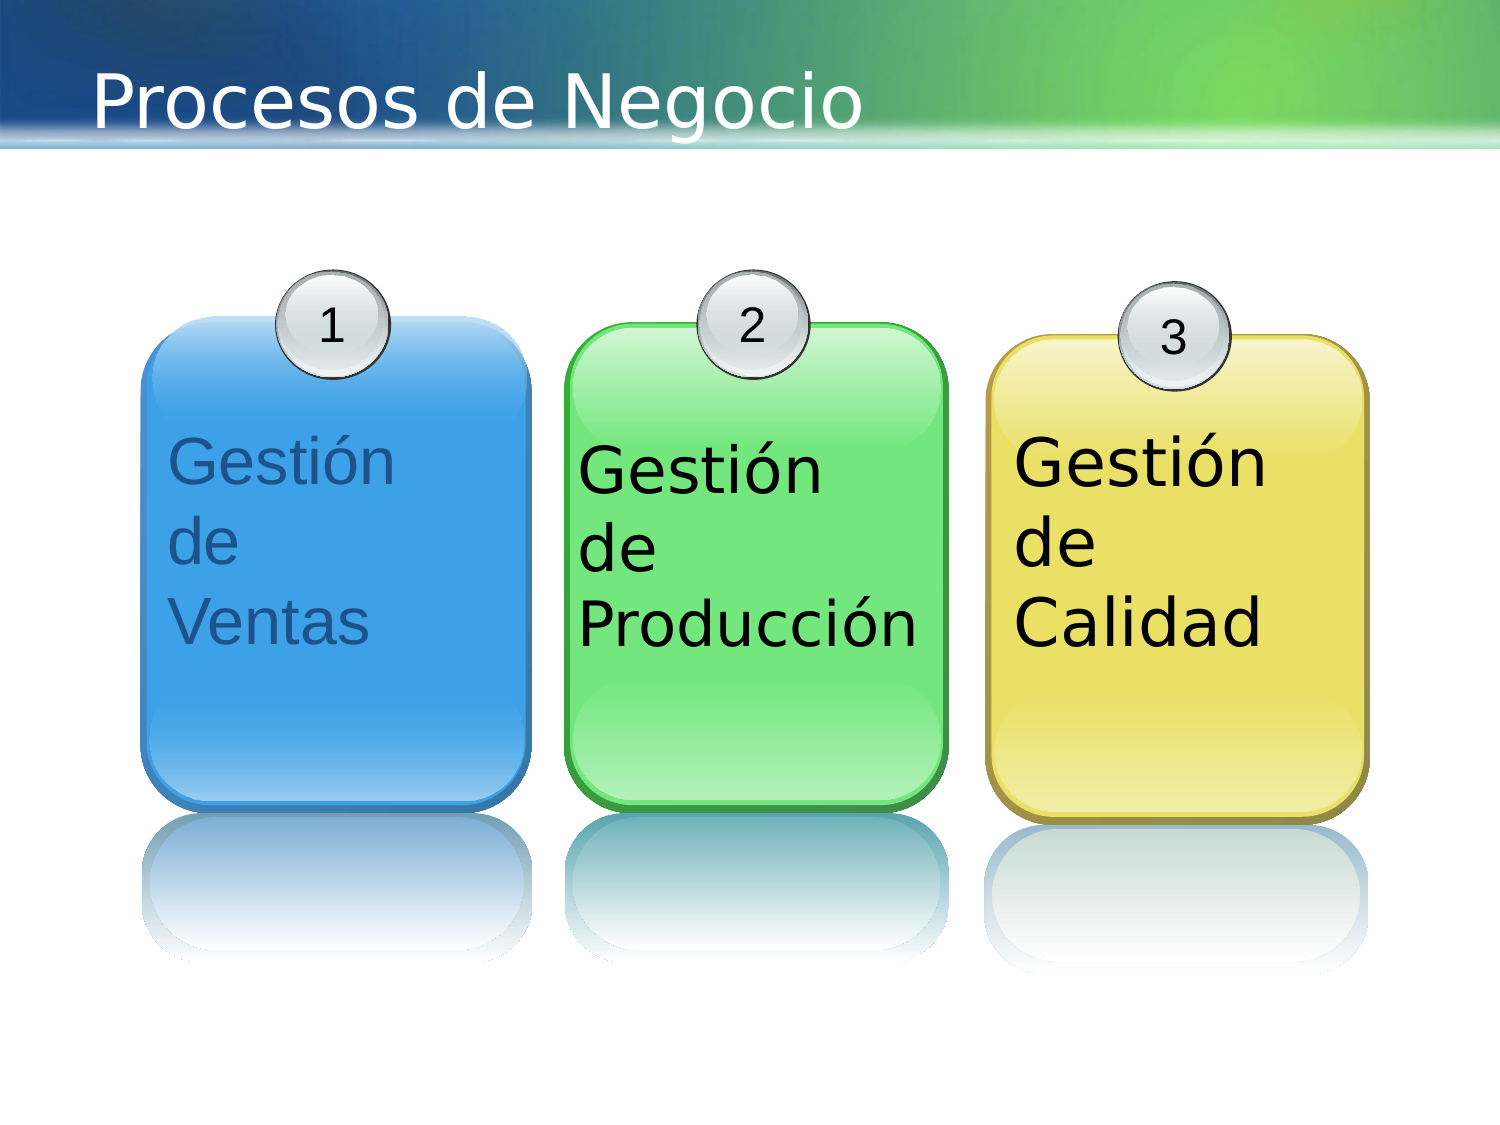

# Procesos de Negocio

1

Gestión
de
Ventas

2

Gestión
de Producción

3

Gestión
de Calidad